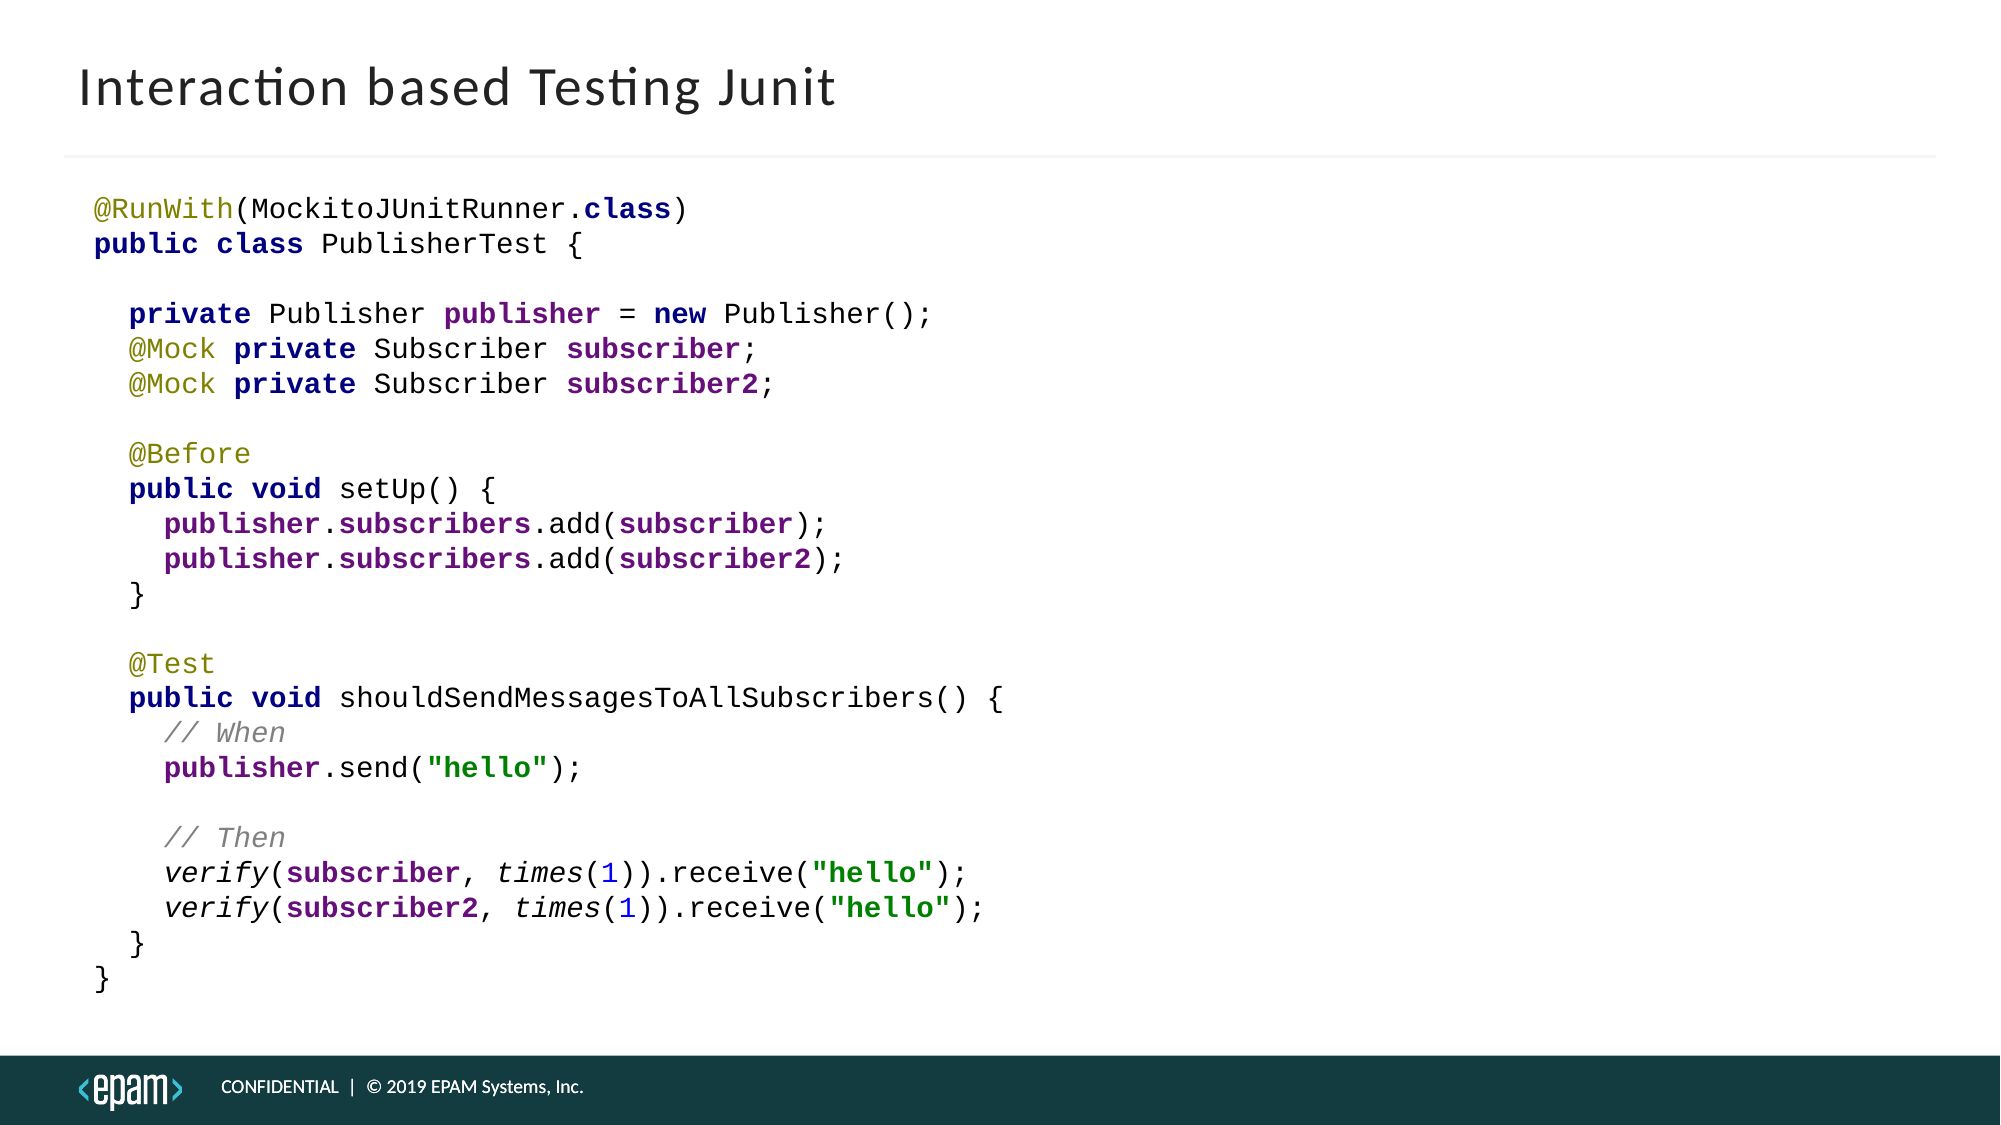

# Interaction based Testing Junit
@RunWith(MockitoJUnitRunner.class)
public class PublisherTest {
  private Publisher publisher = new Publisher();
  @Mock private Subscriber subscriber;
  @Mock private Subscriber subscriber2;
  @Before
  public void setUp() {
    publisher.subscribers.add(subscriber);
    publisher.subscribers.add(subscriber2);
  }
  @Test
  public void shouldSendMessagesToAllSubscribers() {
    // When
    publisher.send("hello");
    // Then
    verify(subscriber, times(1)).receive("hello");
    verify(subscriber2, times(1)).receive("hello");
  }
}
CONFIDENTIAL  |  © 2019 EPAM Systems, Inc.